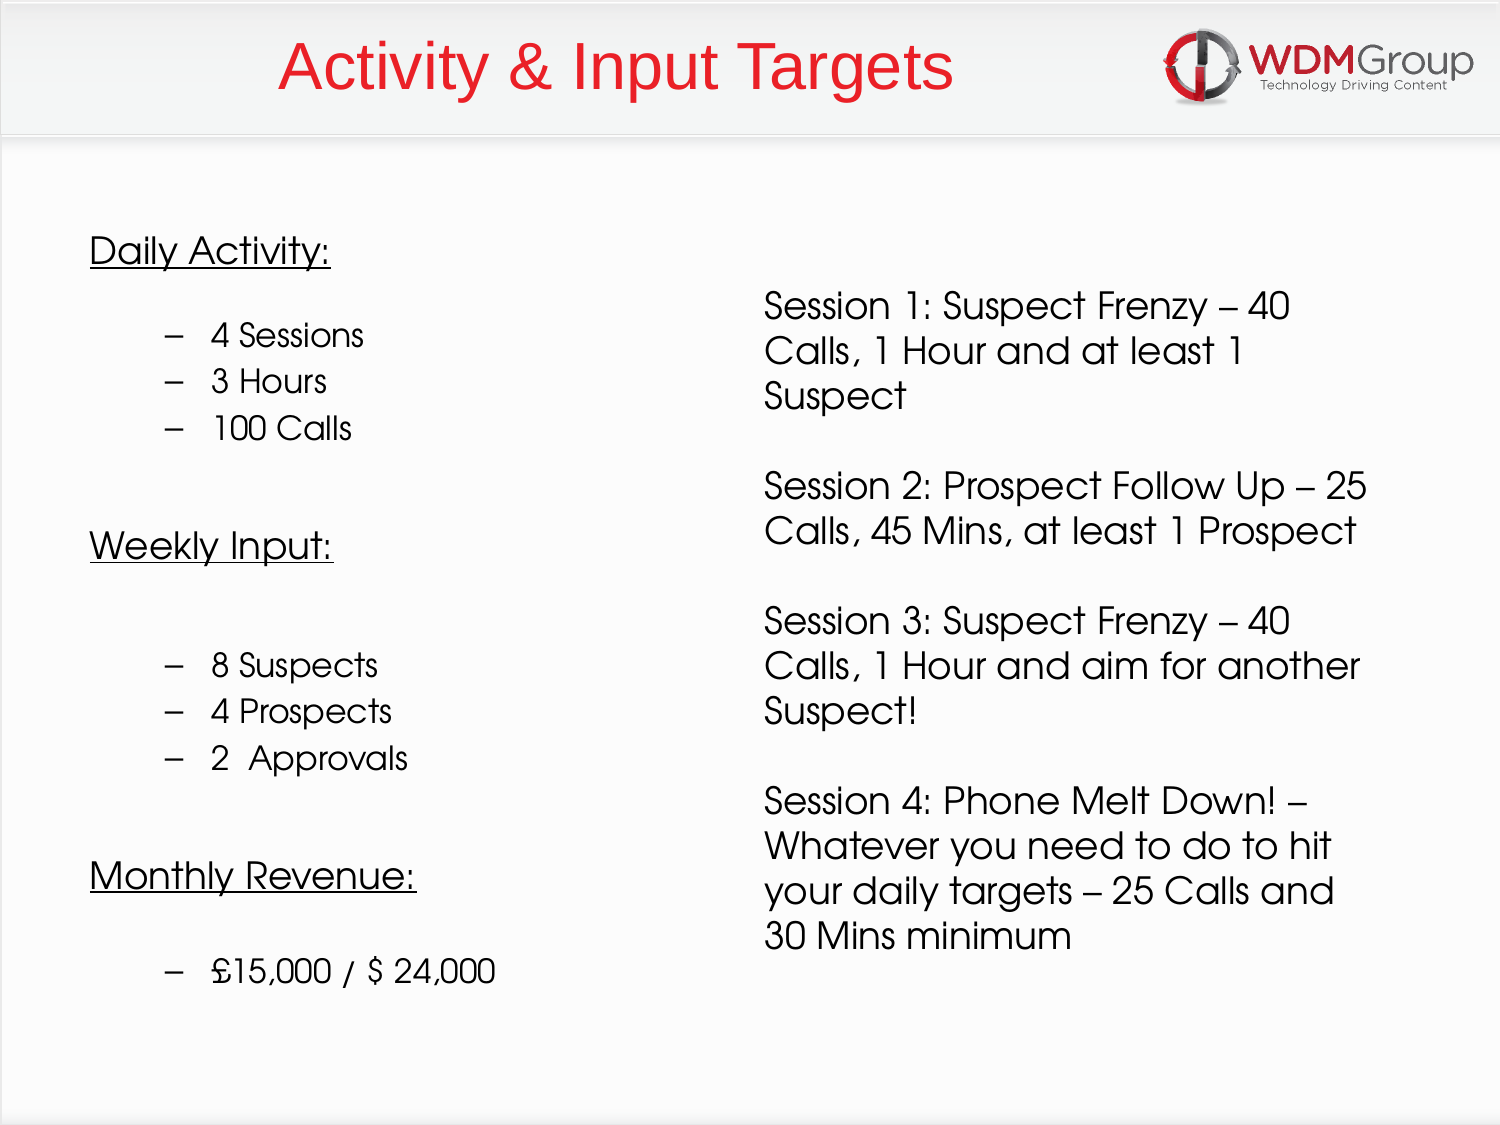

Activity & Input Targets
Daily Activity:

4 Sessions
3 Hours
100 Calls

Weekly Input:

8 Suspects
4 Prospects
2  Approvals

Monthly Revenue:

£15,000 / $ 24,000

Session 1: Suspect Frenzy – 40 Calls, 1 Hour and at least 1 Suspect

Session 2: Prospect Follow Up – 25 Calls, 45 Mins, at least 1 Prospect

Session 3: Suspect Frenzy – 40 Calls, 1 Hour and aim for another Suspect!

Session 4: Phone Melt Down! – Whatever you need to do to hit your daily targets – 25 Calls and 30 Mins minimum